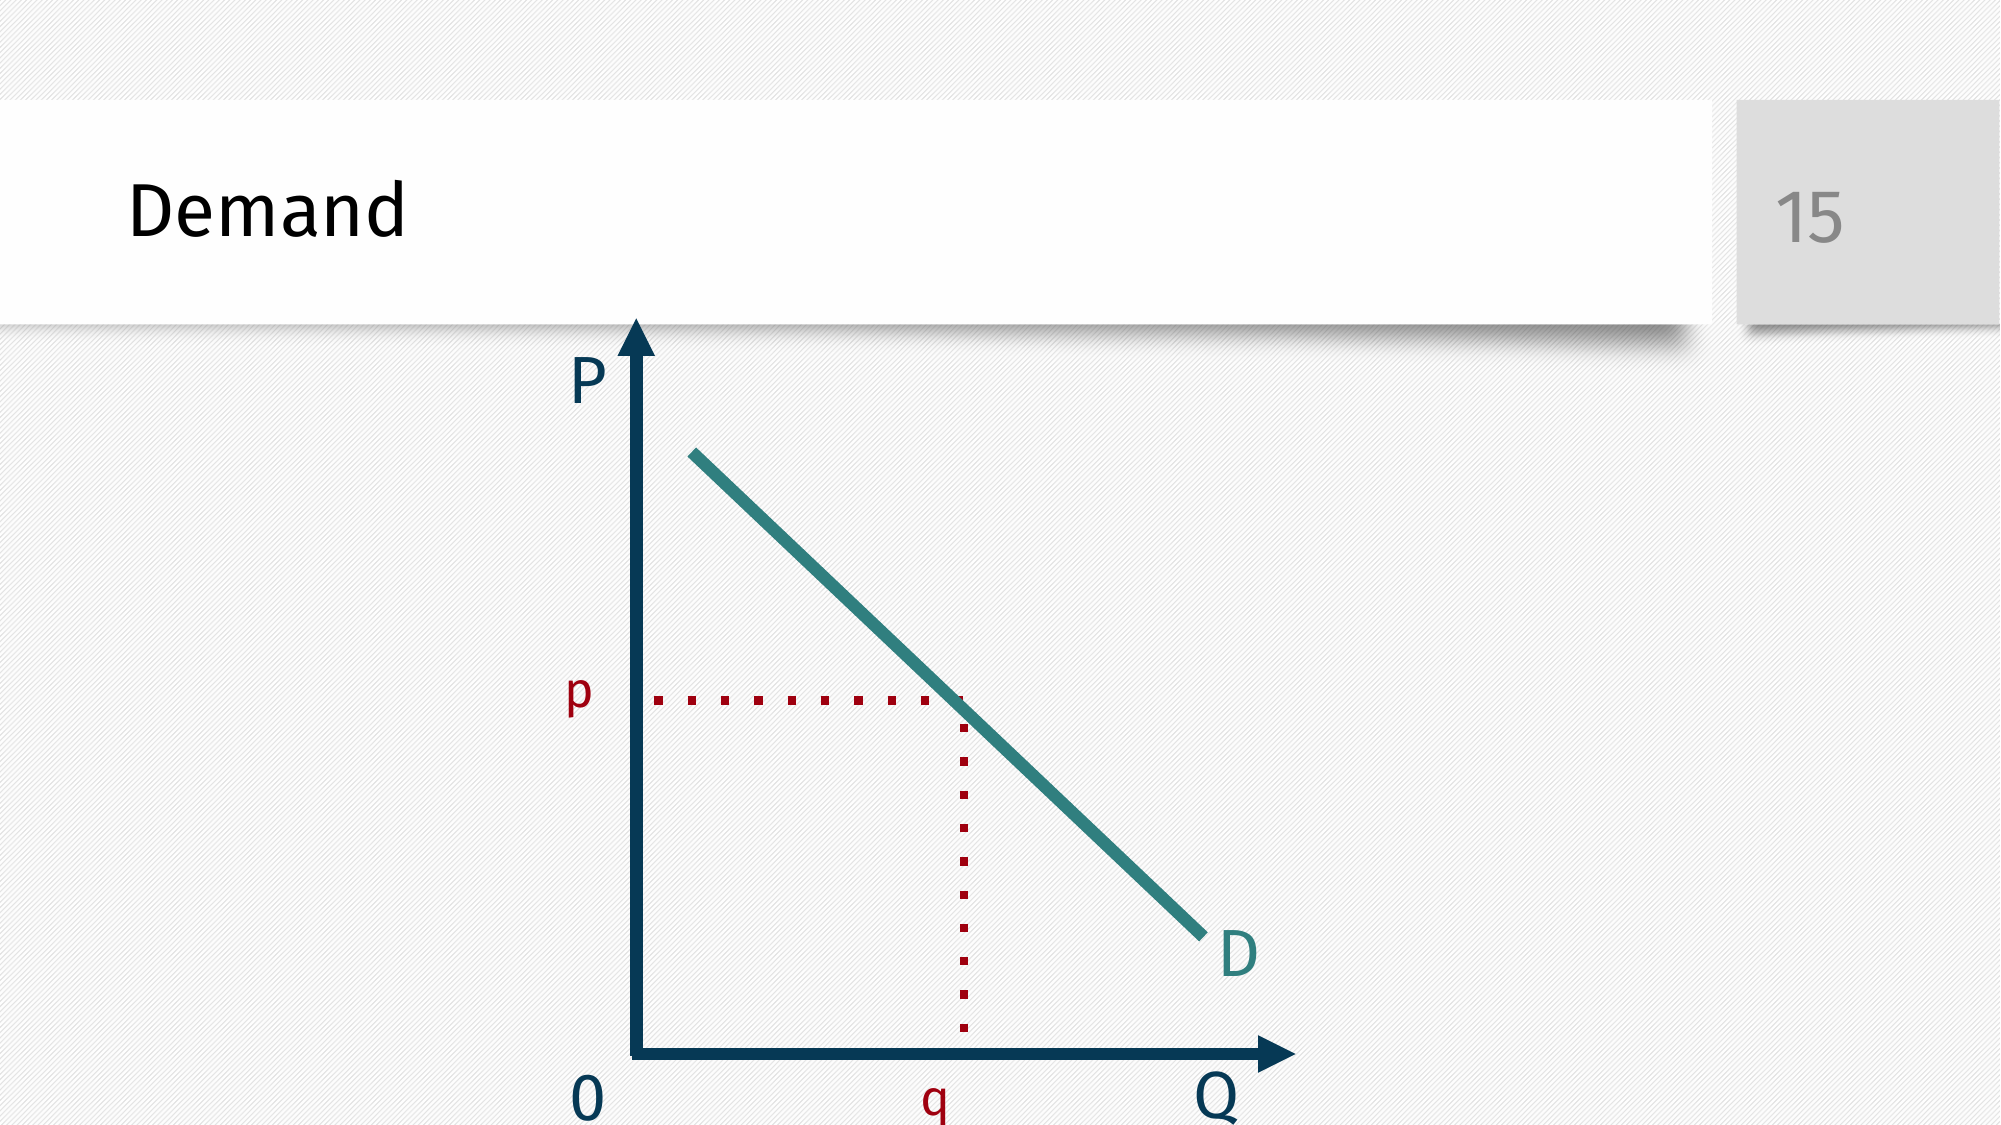

15
# Demand
P
0
Q
D
p

q